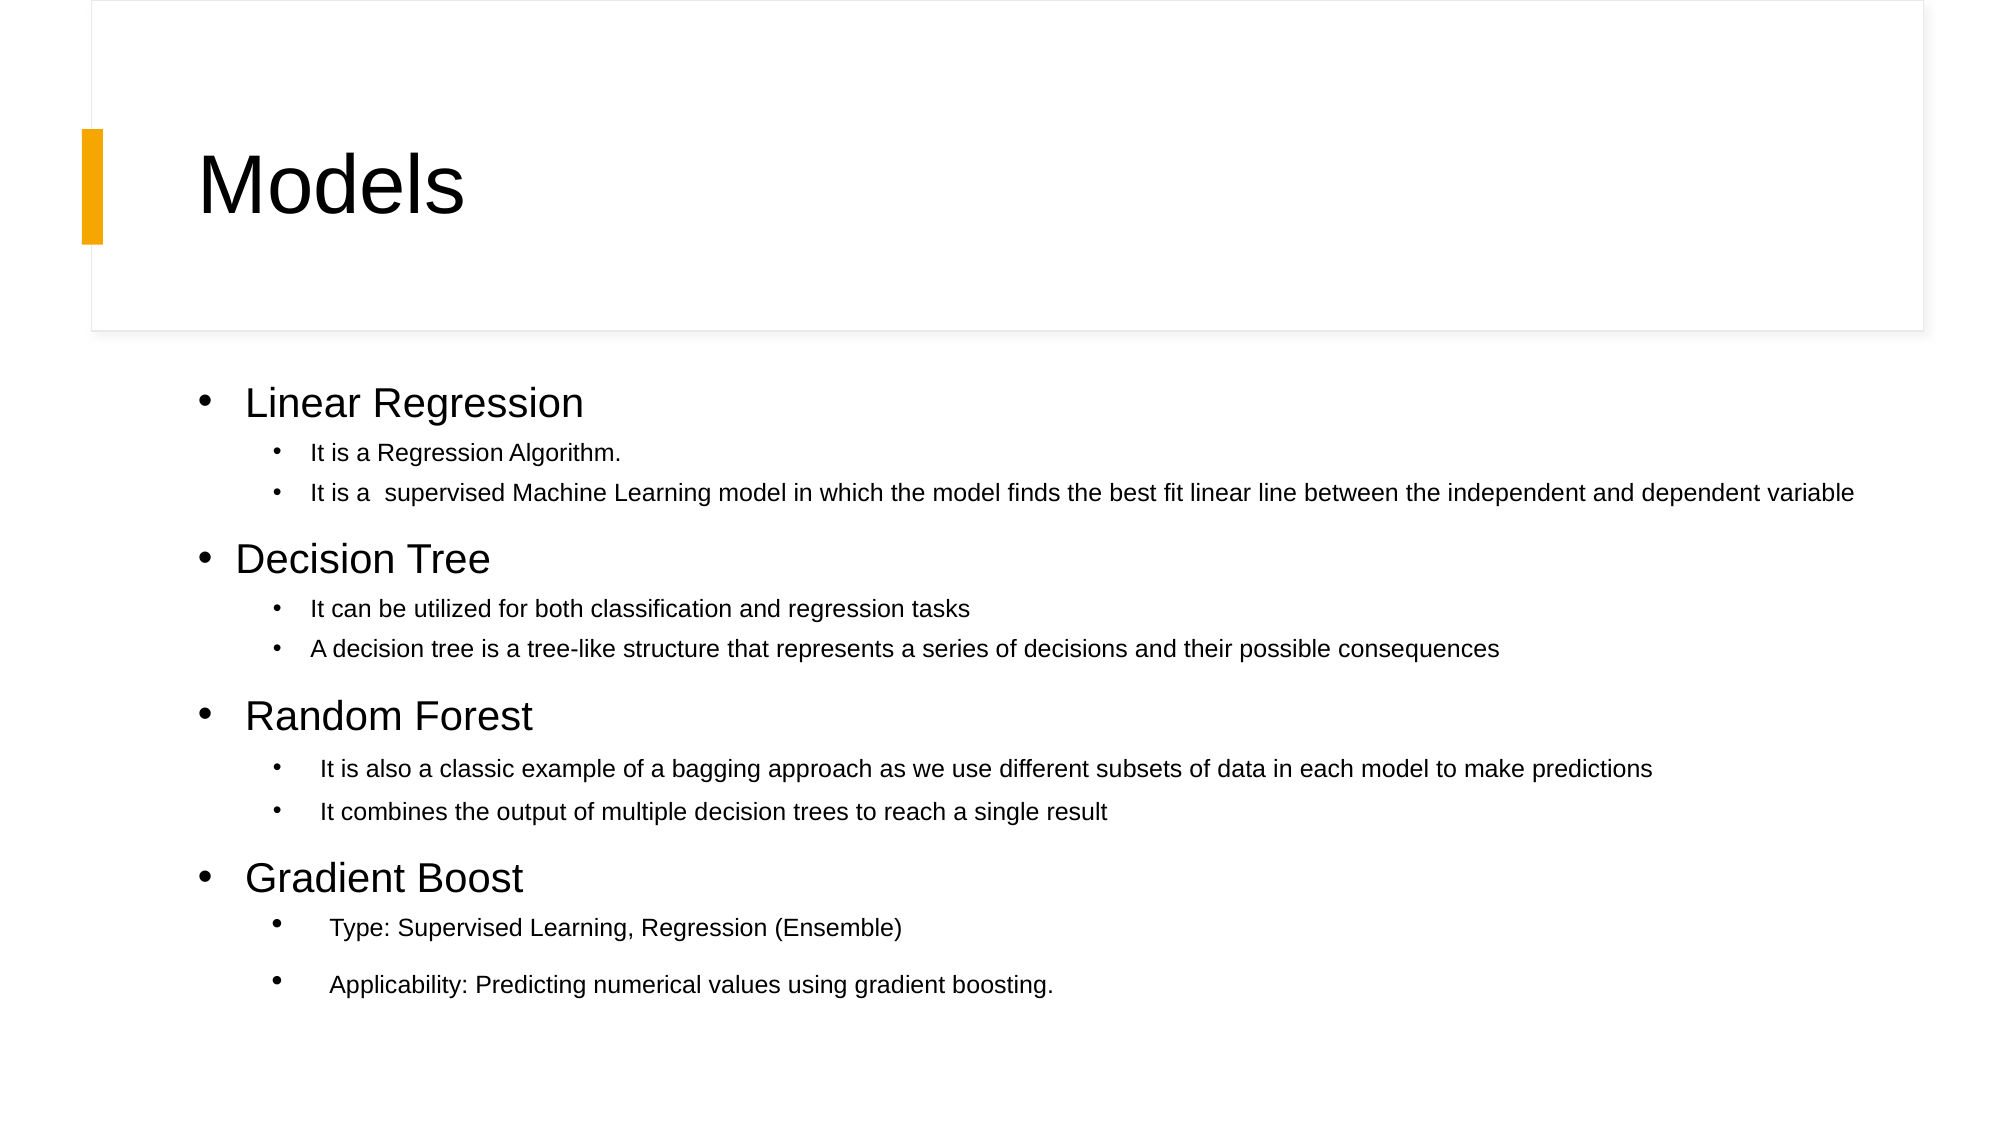

# Models
Linear Regression
It is a Regression Algorithm.
It is a  supervised Machine Learning model in which the model finds the best fit linear line between the independent and dependent variable
Decision Tree
It can be utilized for both classification and regression tasks
A decision tree is a tree-like structure that represents a series of decisions and their possible consequences
Random Forest
It is also a classic example of a bagging approach as we use different subsets of data in each model to make predictions
It combines the output of multiple decision trees to reach a single result
Gradient Boost
Type: Supervised Learning, Regression (Ensemble)
Applicability: Predicting numerical values using gradient boosting.